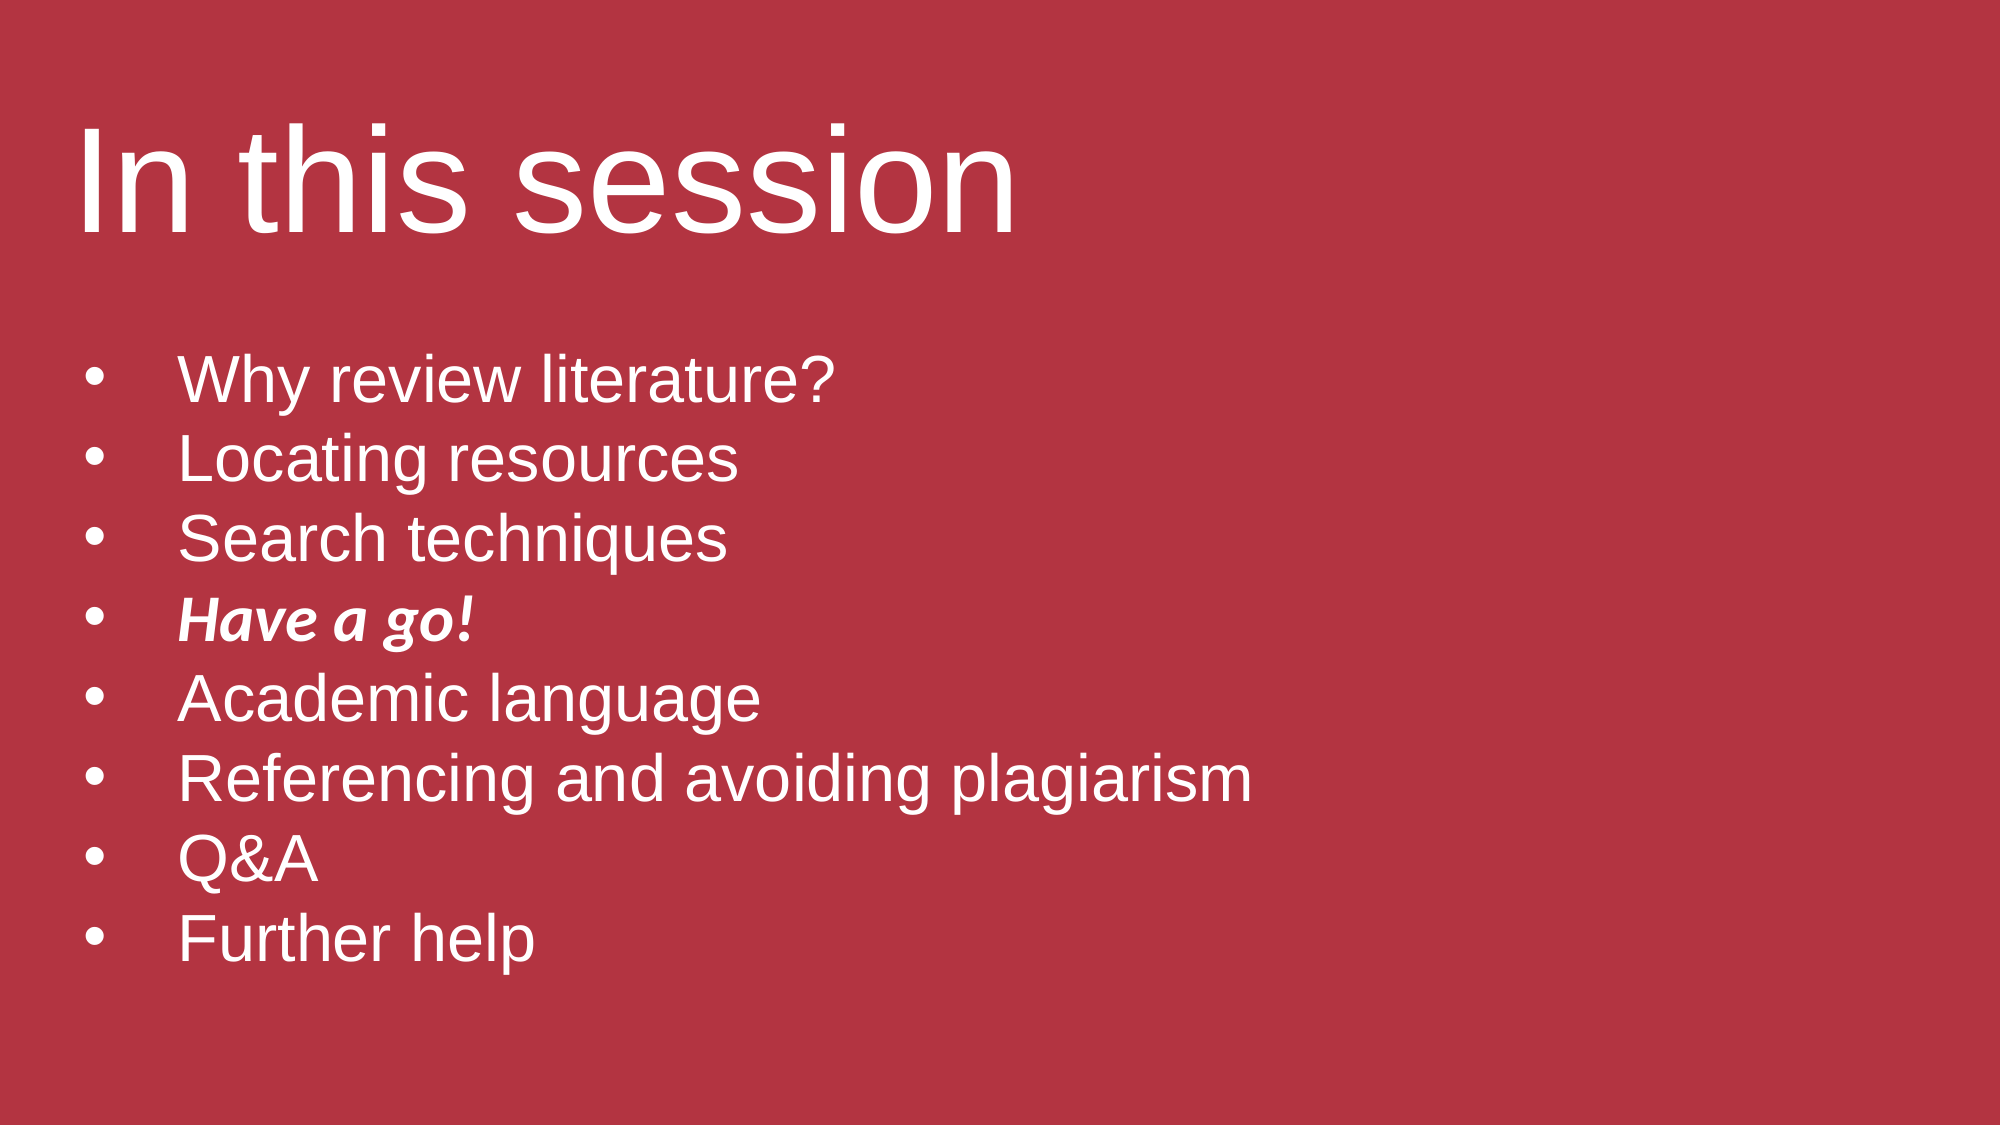

# In this session
Why review literature?
Locating resources
Search techniques
Have a go!
Academic language
Referencing and avoiding plagiarism
Q&A
Further help